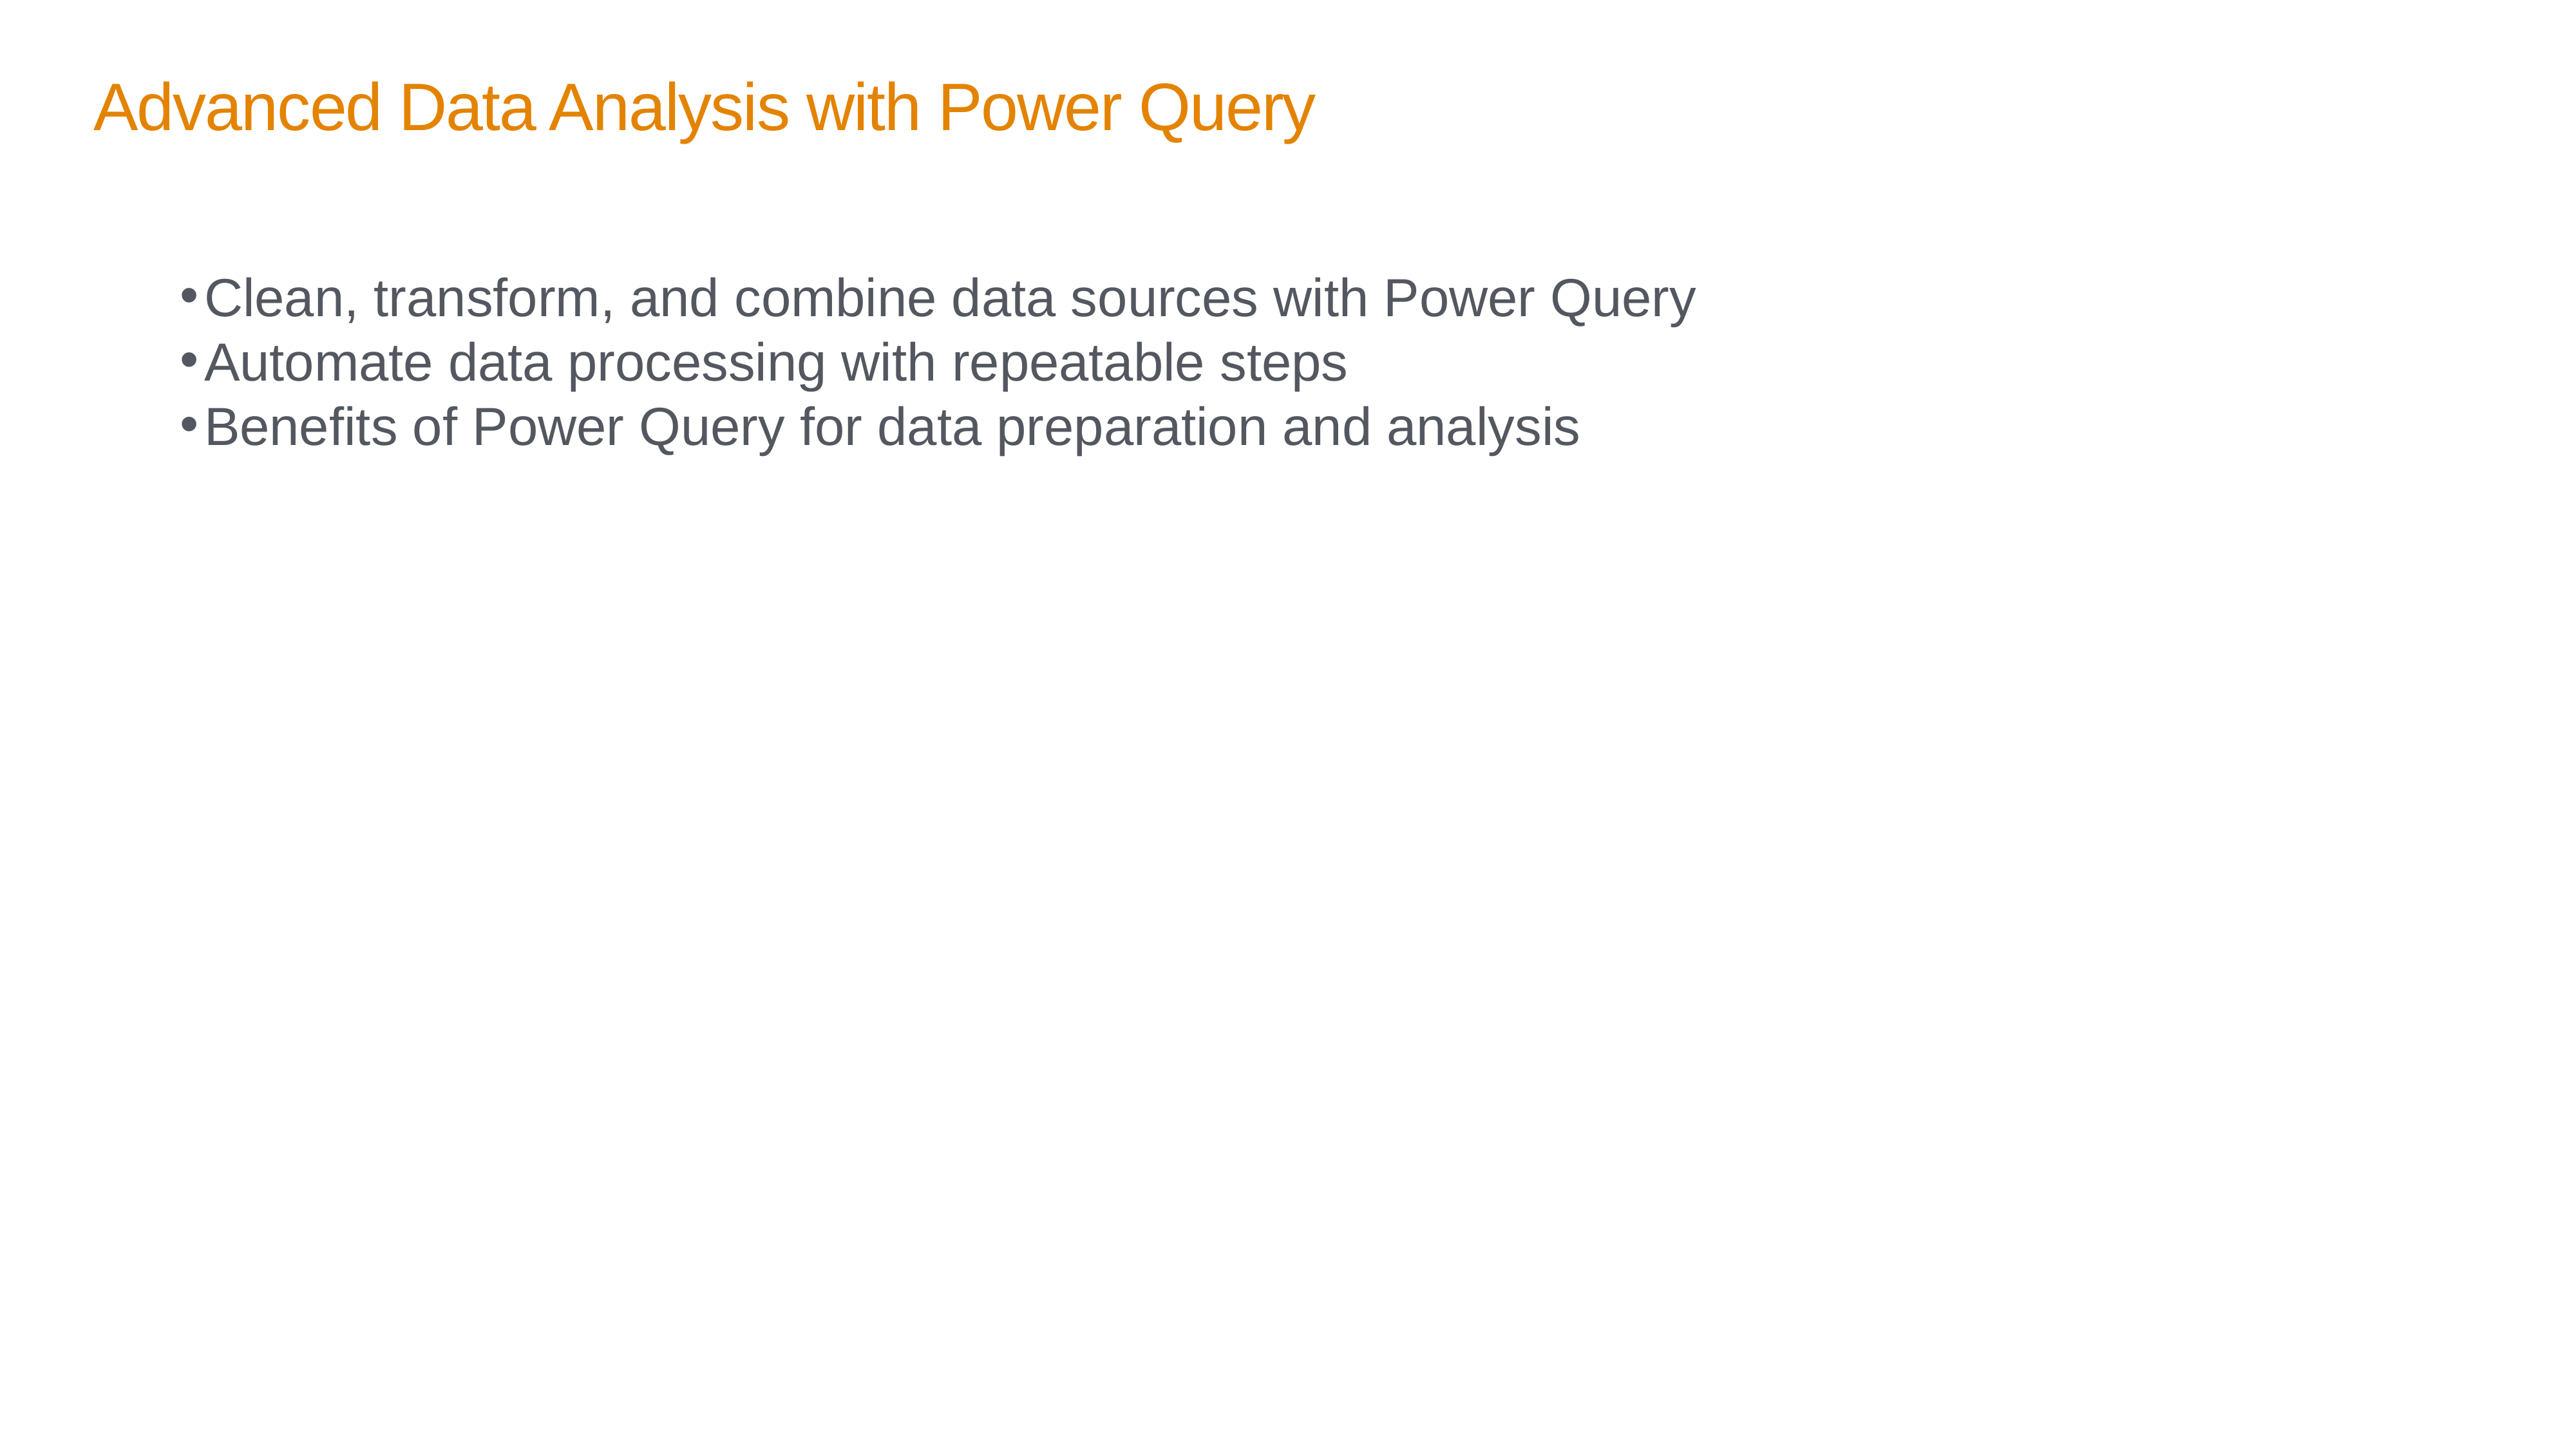

Advanced Data Analysis with Power Query
Clean, transform, and combine data sources with Power Query
Automate data processing with repeatable steps
Benefits of Power Query for data preparation and analysis